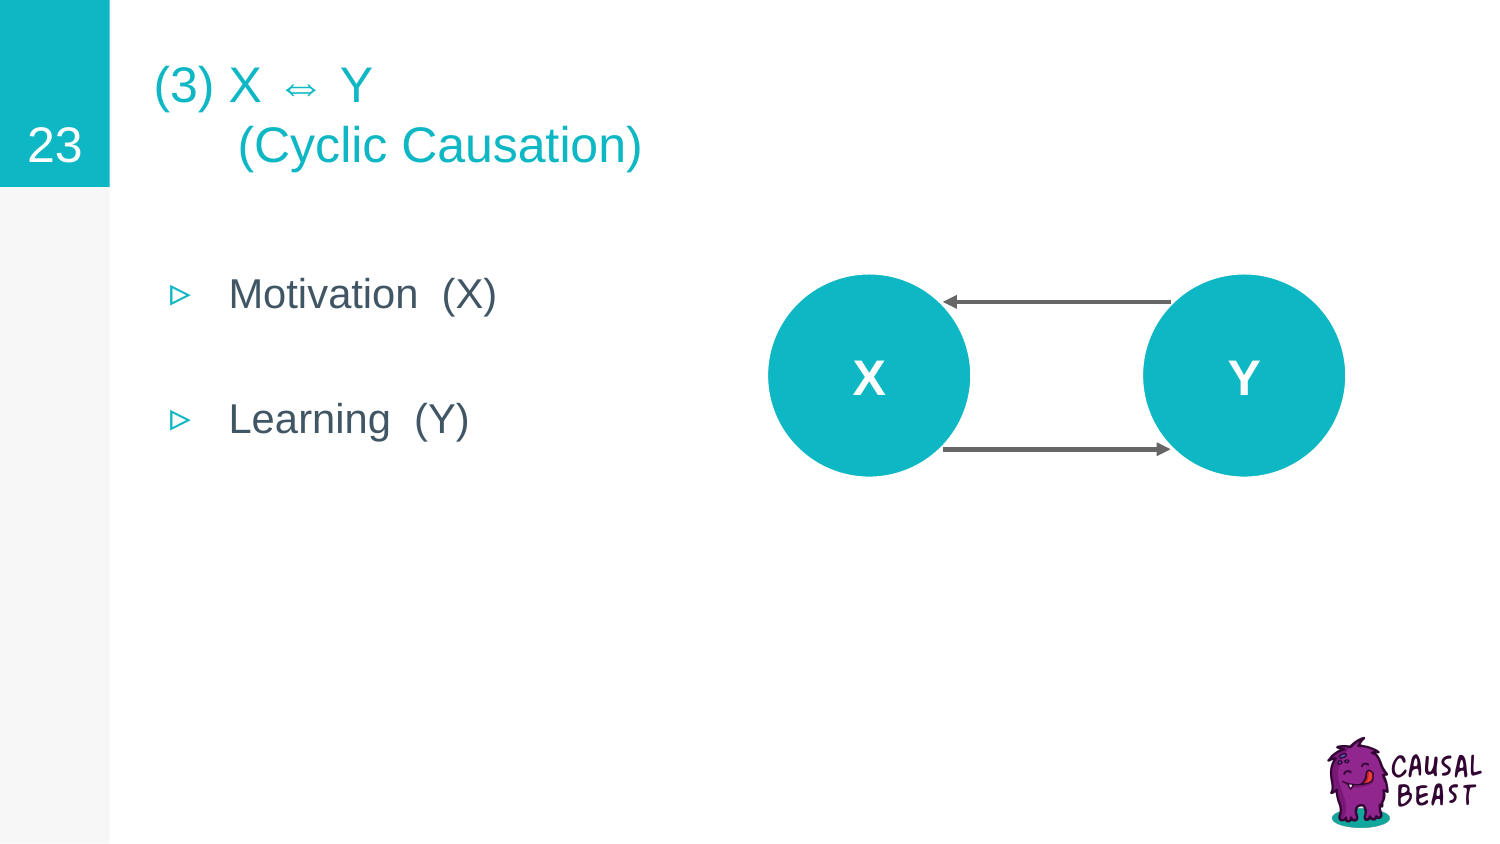

23
# (3) X ⇔ Y
      (Cyclic Causation)
Motivation  (X)

Learning  (Y)

X
Y